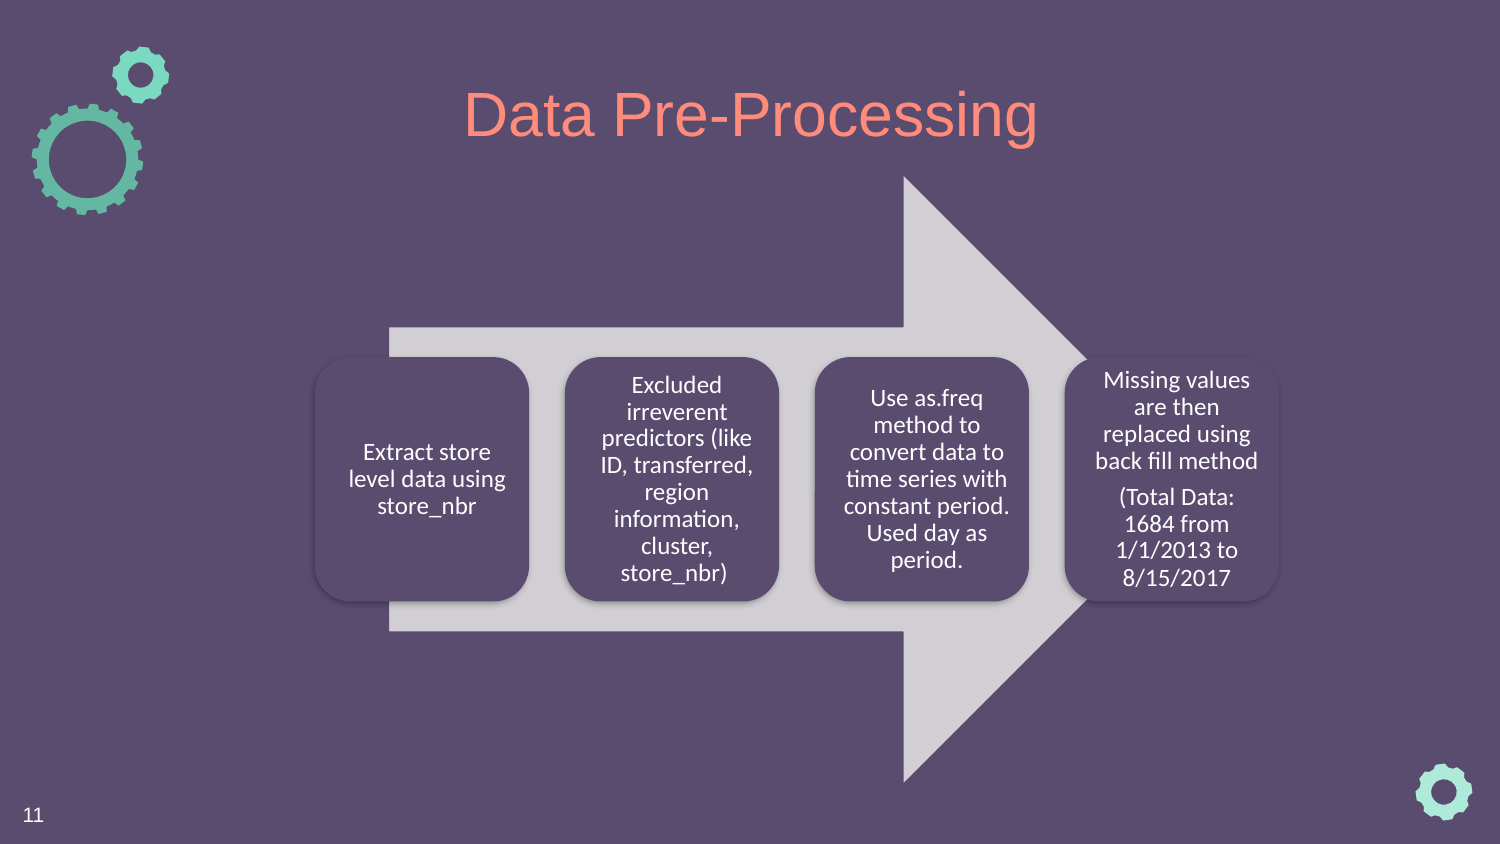

Data Pre-Processing
Extract store level data using store_nbr
Excluded irreverent predictors (like ID, transferred, region information, cluster, store_nbr)
Use as.freq method to convert data to time series with constant period. Used day as period.
Missing values are then replaced using back fill method
(Total Data: 1684 from 1/1/2013 to 8/15/2017
11